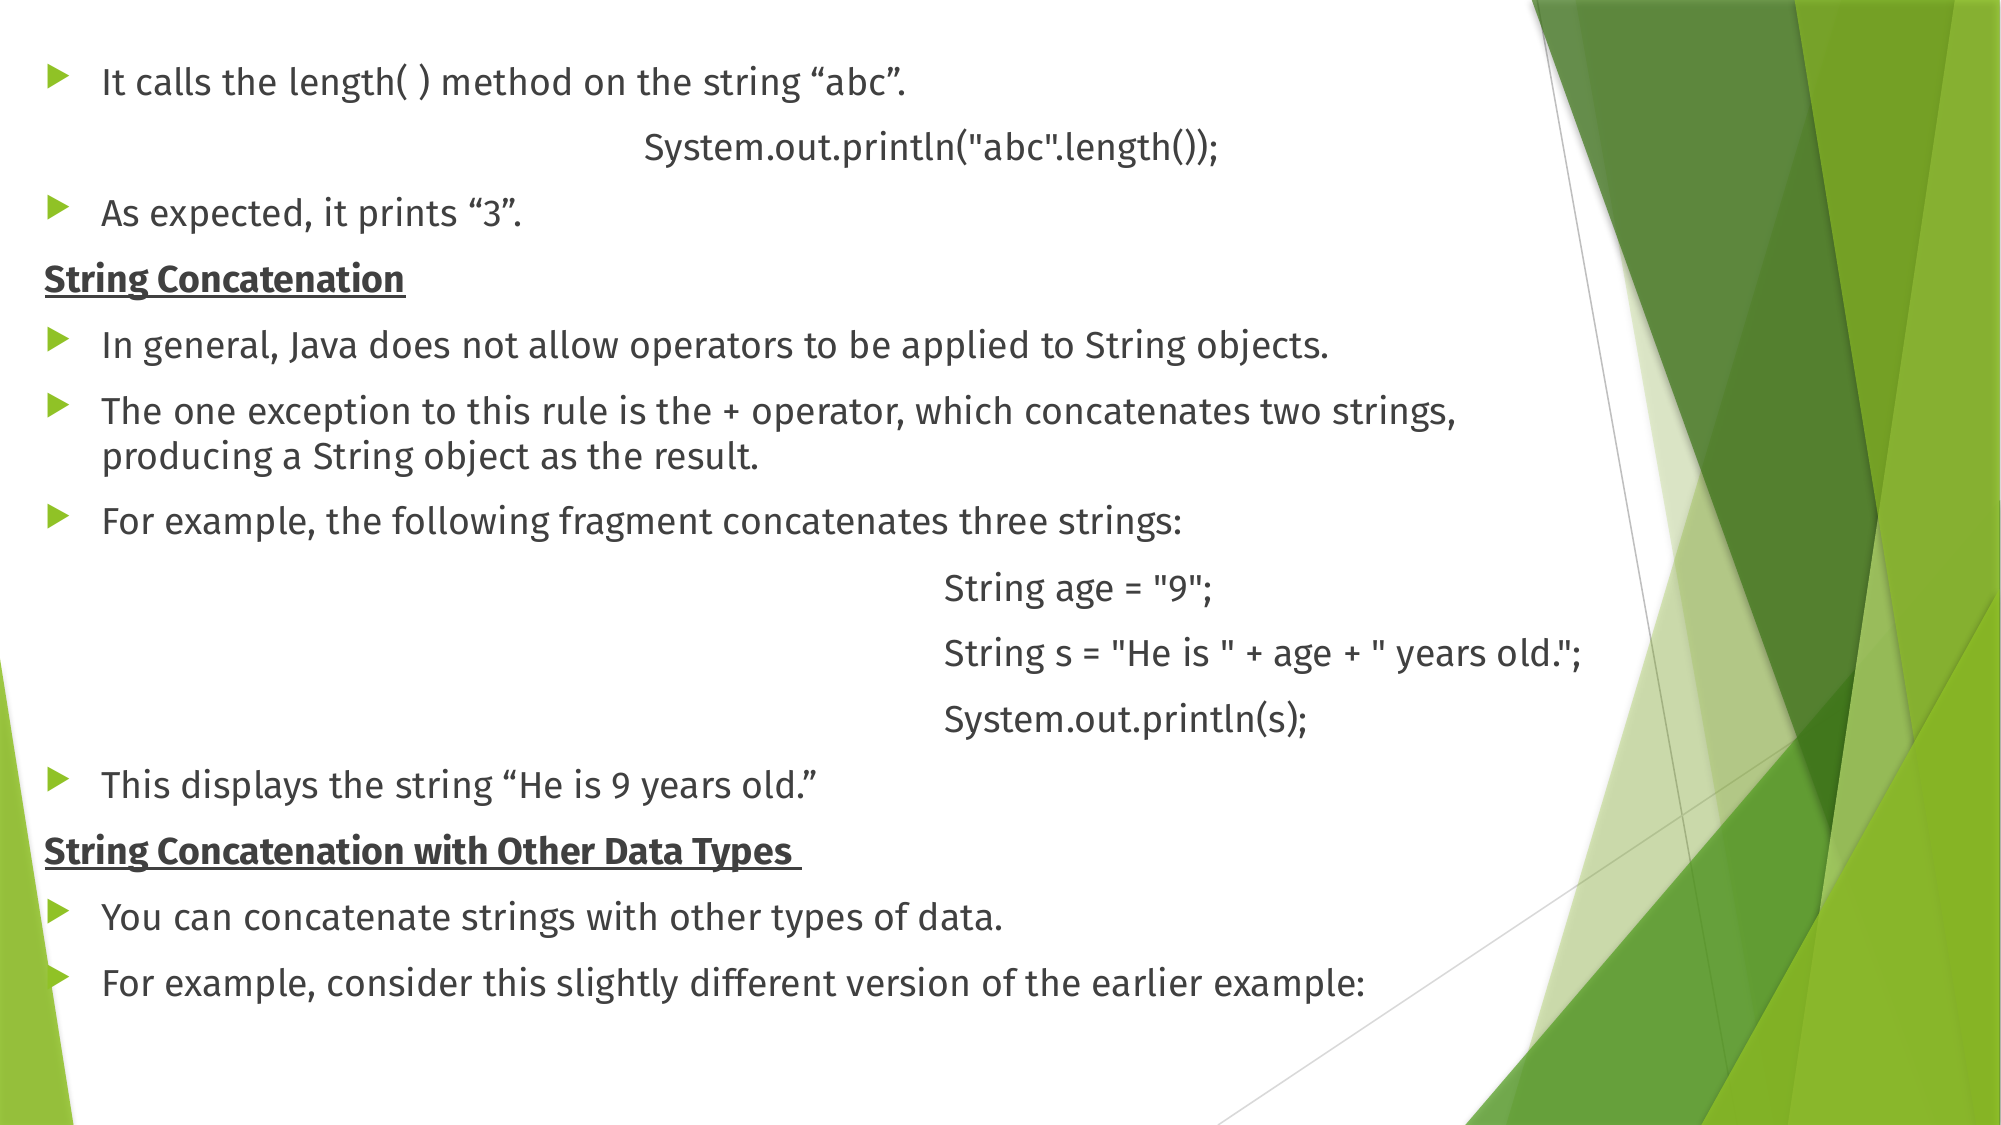

It calls the length( ) method on the string “abc”.
				System.out.println("abc".length());
As expected, it prints “3”.
String Concatenation
In general, Java does not allow operators to be applied to String objects.
The one exception to this rule is the + operator, which concatenates two strings, producing a String object as the result.
For example, the following fragment concatenates three strings:
						String age = "9";
						String s = "He is " + age + " years old.";
						System.out.println(s);
This displays the string “He is 9 years old.”
String Concatenation with Other Data Types
You can concatenate strings with other types of data.
For example, consider this slightly different version of the earlier example: